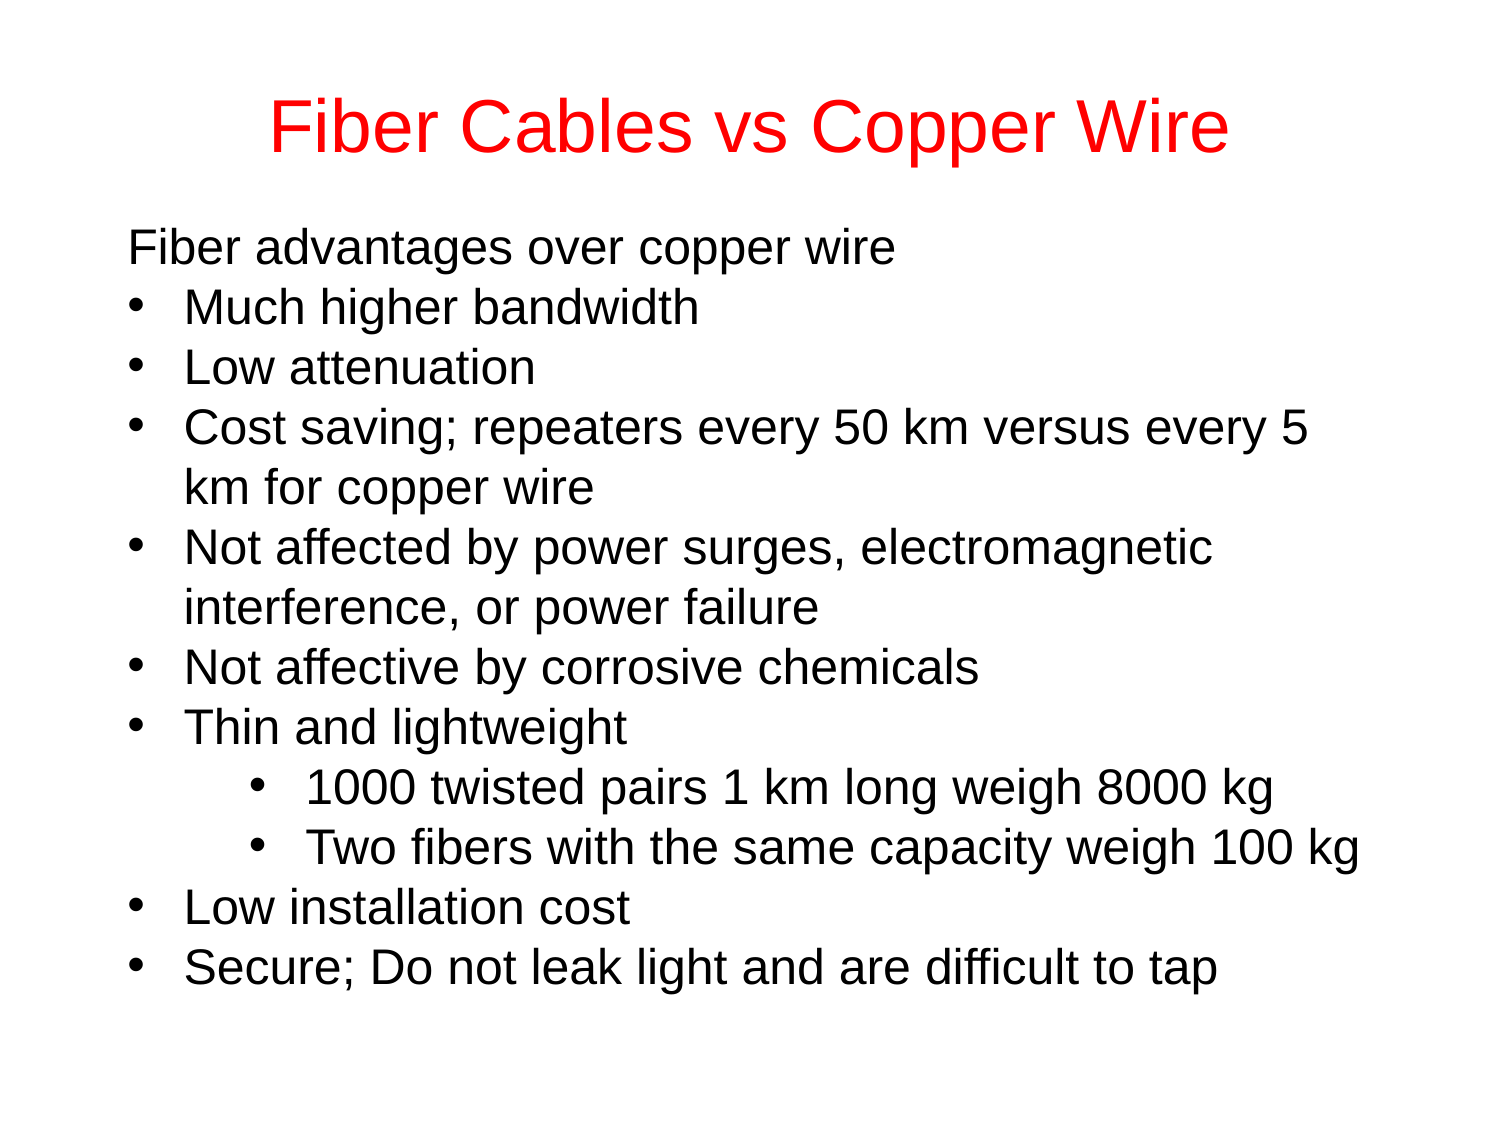

# Fiber Cables vs Copper Wire
Fiber advantages over copper wire
Much higher bandwidth
Low attenuation
Cost saving; repeaters every 50 km versus every 5 km for copper wire
Not affected by power surges, electromagnetic interference, or power failure
Not affective by corrosive chemicals
Thin and lightweight
1000 twisted pairs 1 km long weigh 8000 kg
Two fibers with the same capacity weigh 100 kg
Low installation cost
Secure; Do not leak light and are difficult to tap